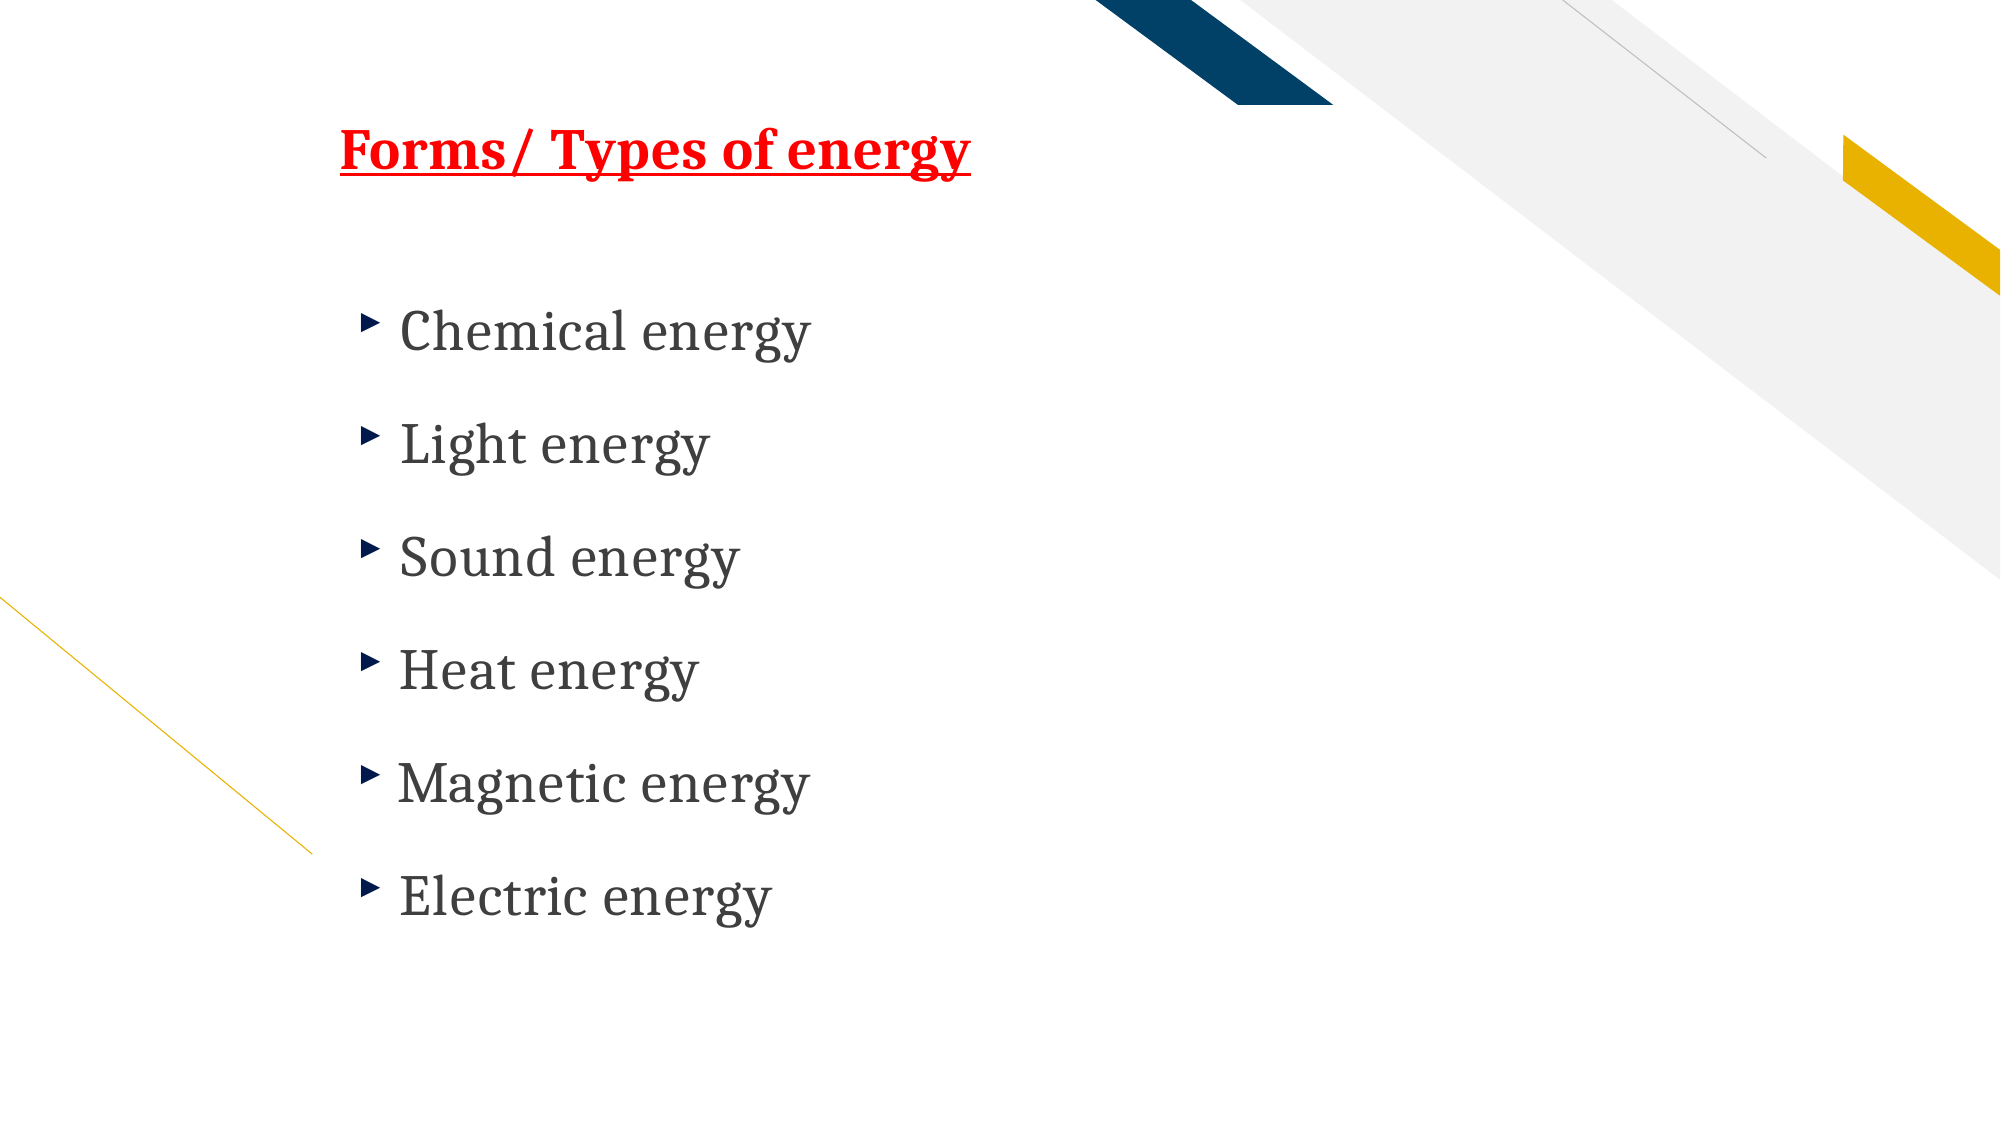

Forms/ Types of energy
Chemical energy
Light energy
Sound energy
Heat energy
Magnetic energy
Electric energy